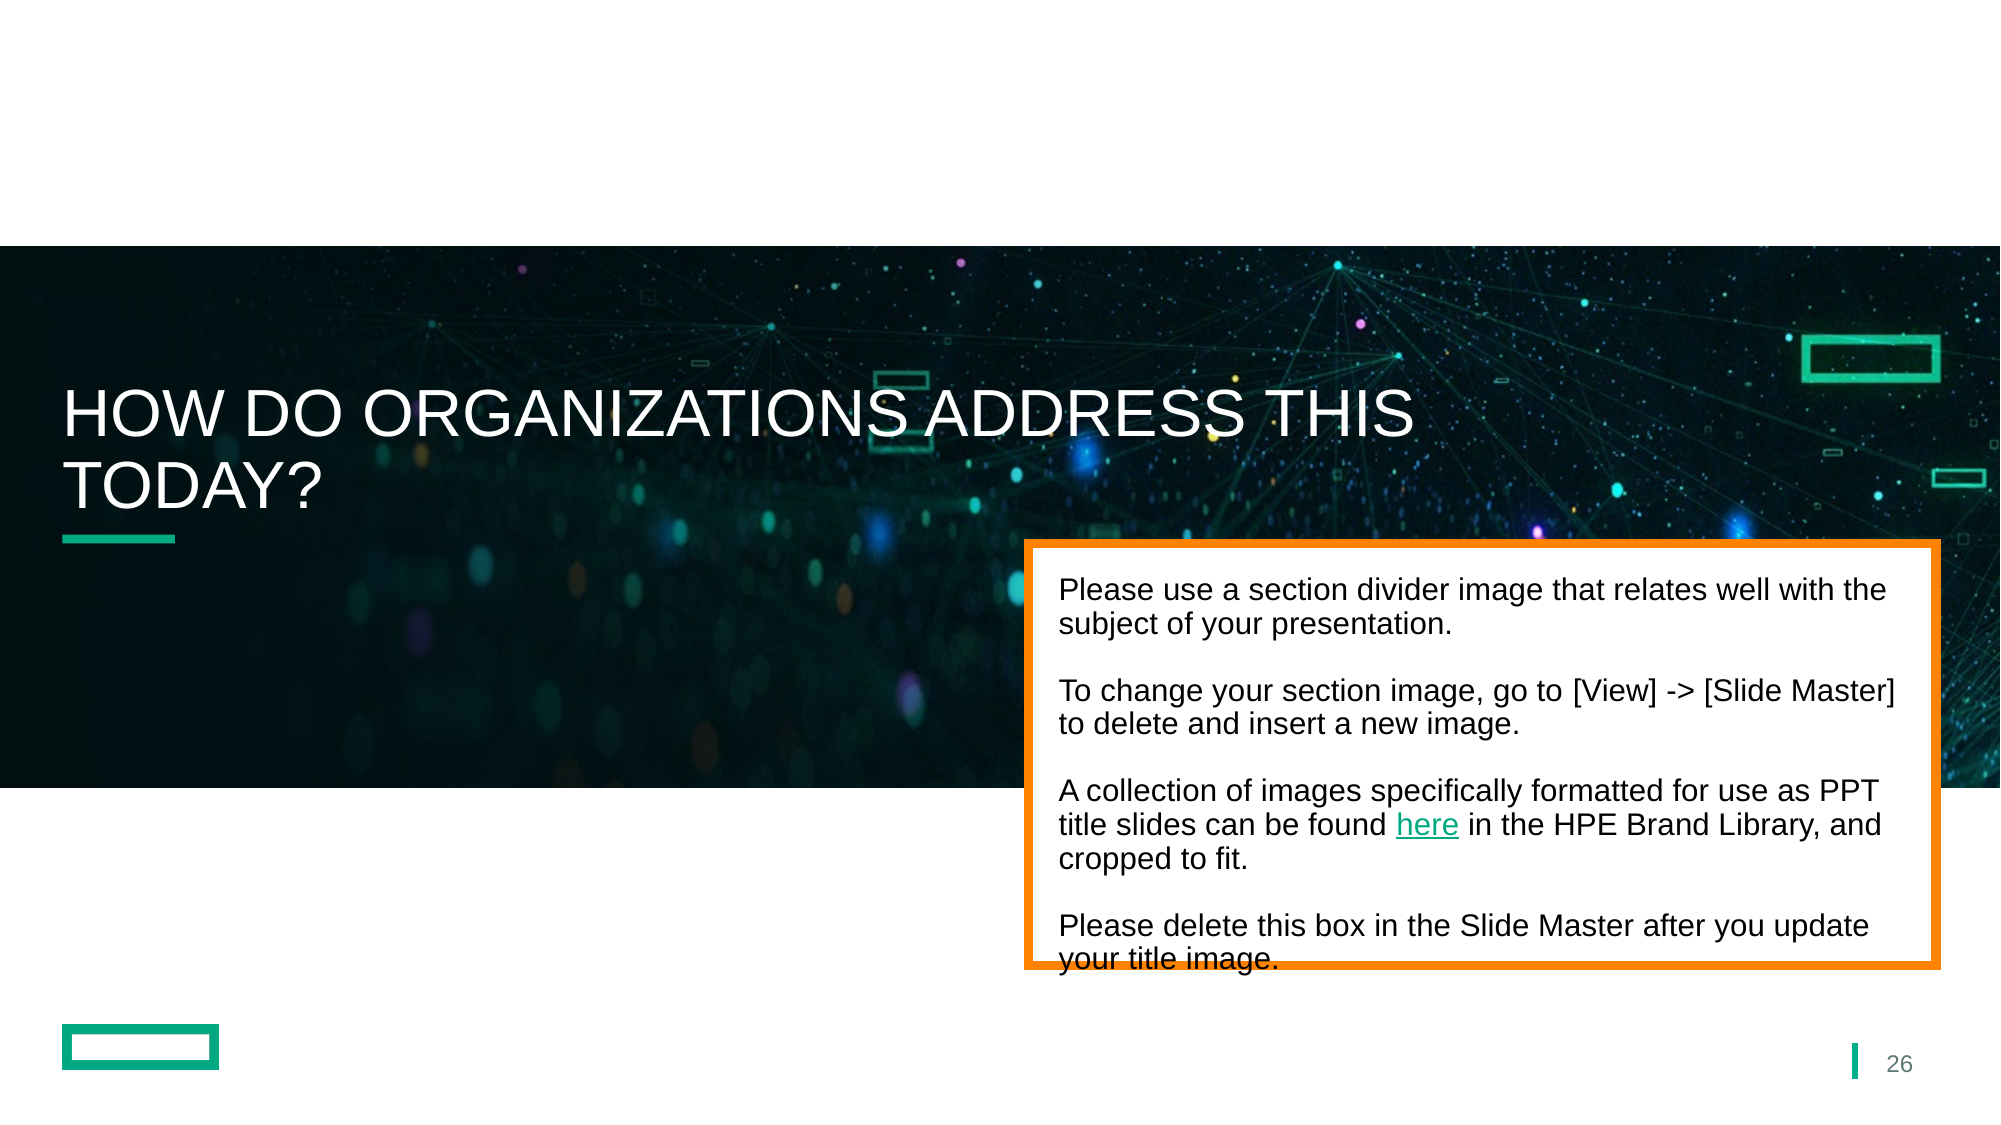

# How do organizations address this today?
26